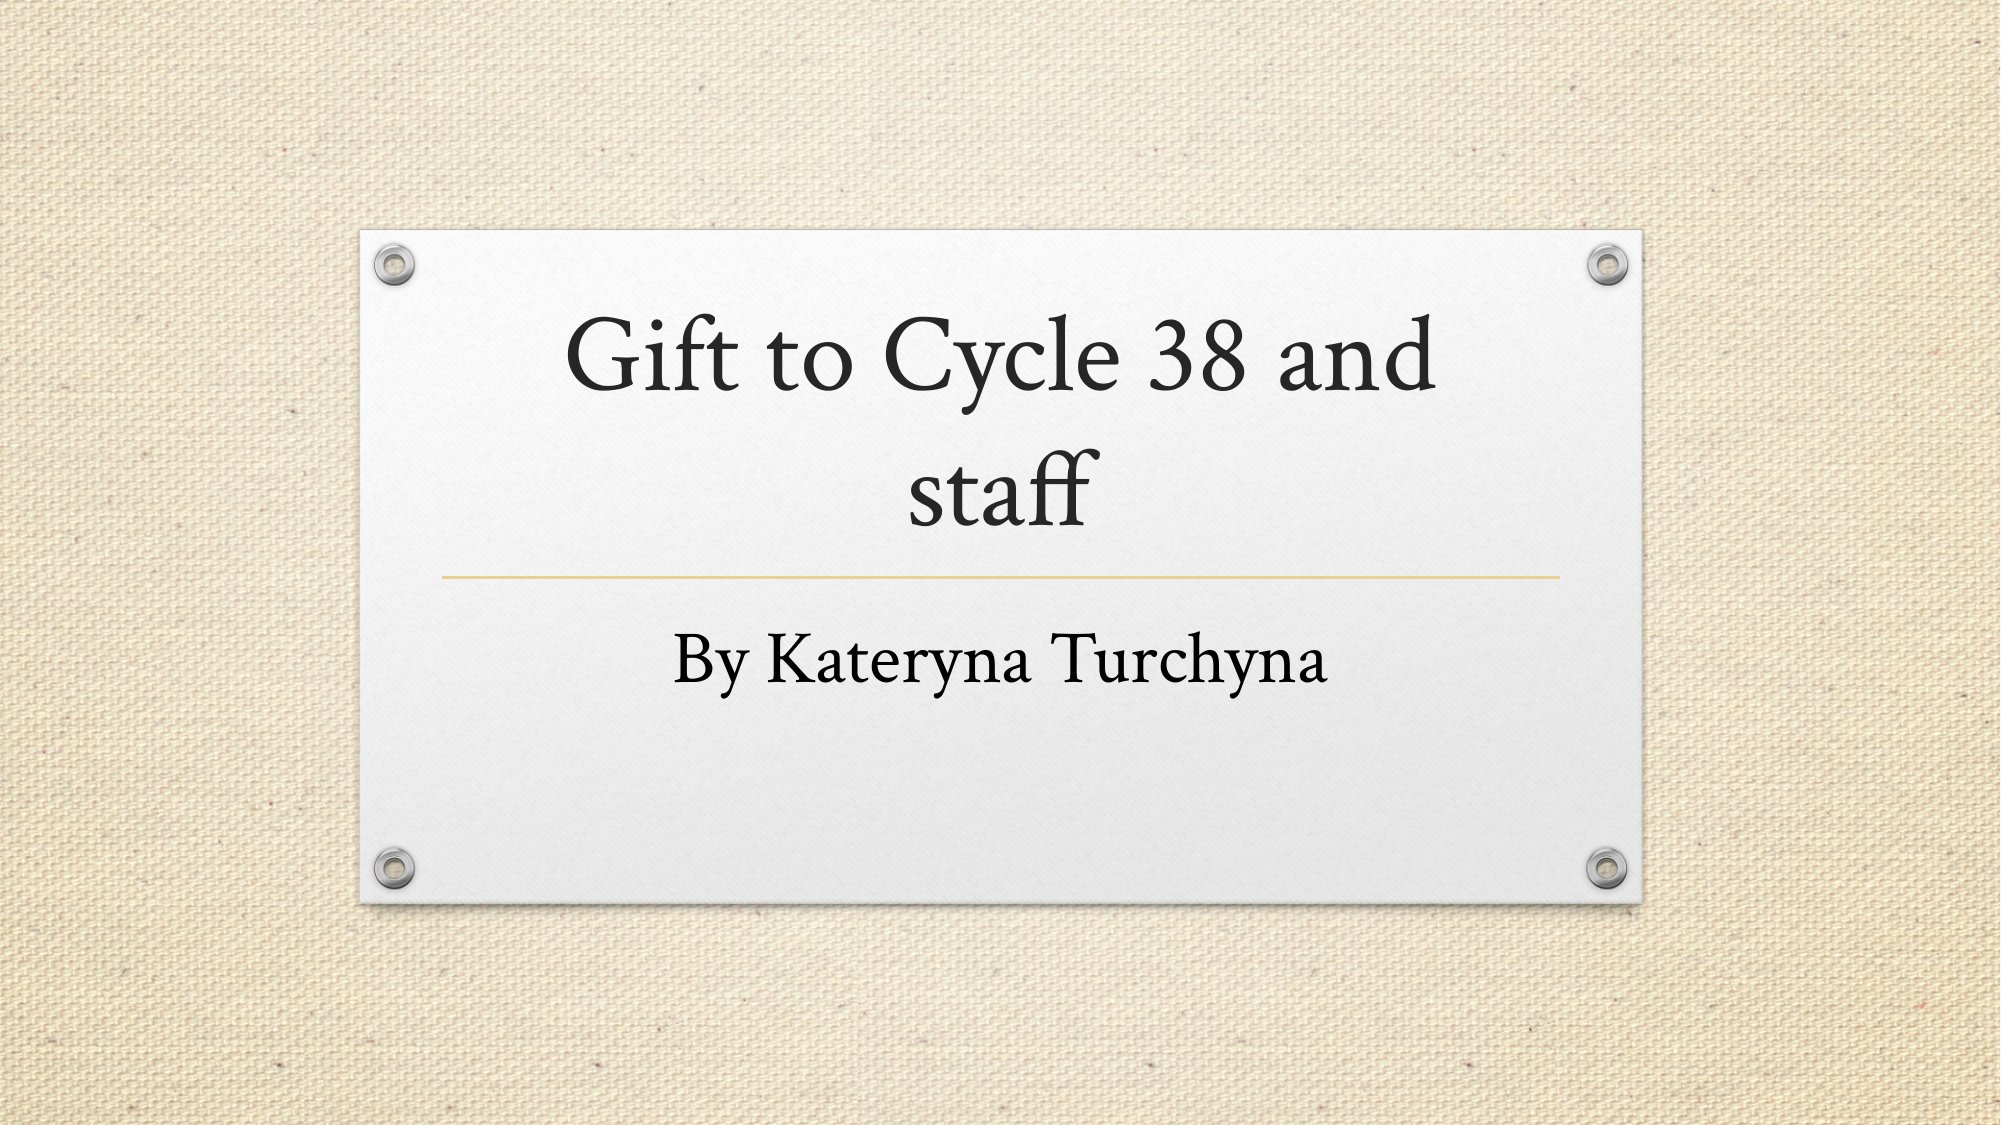

# Gift to Cycle 38 and staff
By Kateryna Turchyna